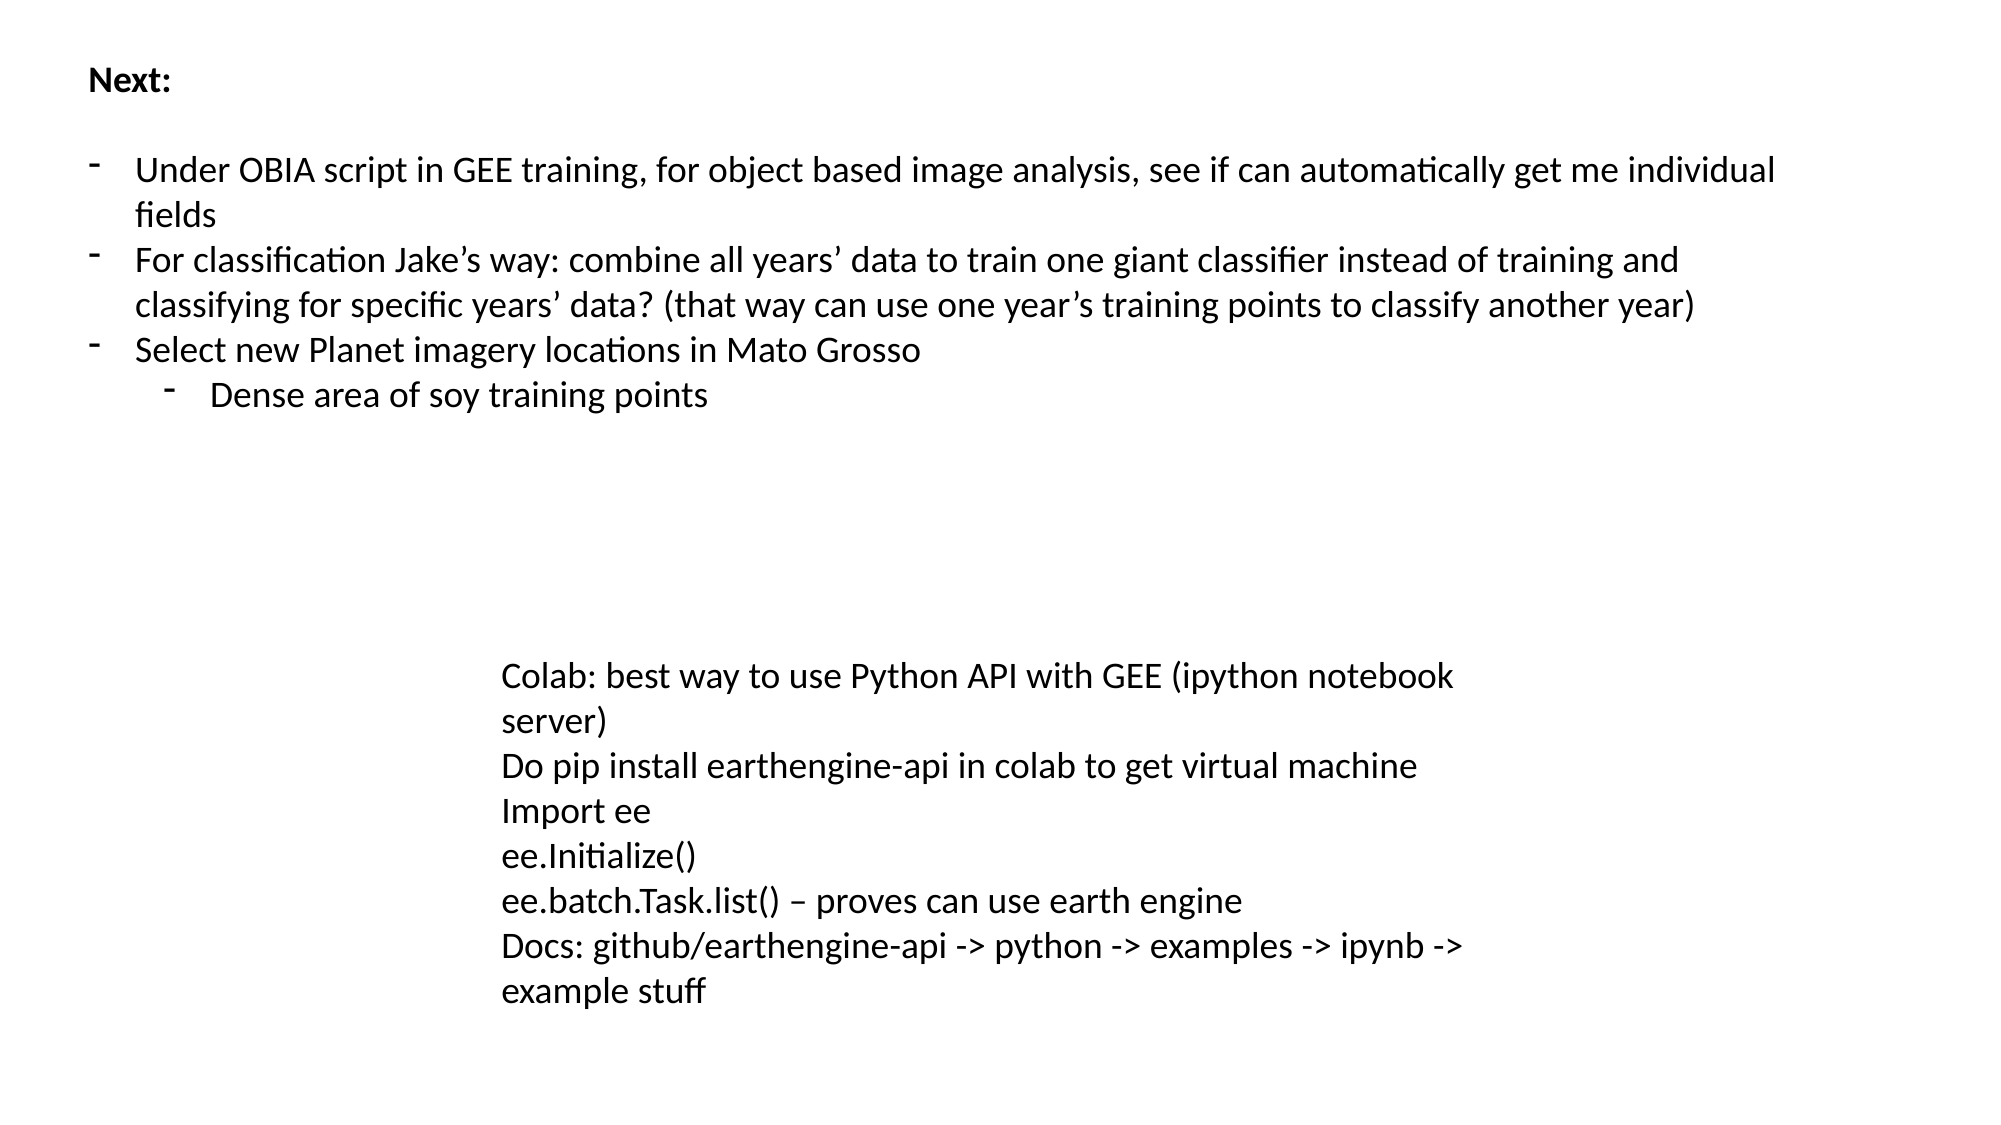

Next:

Under OBIA script in GEE training, for object based image analysis, see if can automatically get me individual fields
For classification Jake’s way: combine all years’ data to train one giant classifier instead of training and classifying for specific years’ data? (that way can use one year’s training points to classify another year)
Select new Planet imagery locations in Mato Grosso
Dense area of soy training points
Colab: best way to use Python API with GEE (ipython notebook server)
Do pip install earthengine-api in colab to get virtual machine
Import ee
ee.Initialize()
ee.batch.Task.list() – proves can use earth engine
Docs: github/earthengine-api -> python -> examples -> ipynb -> example stuff